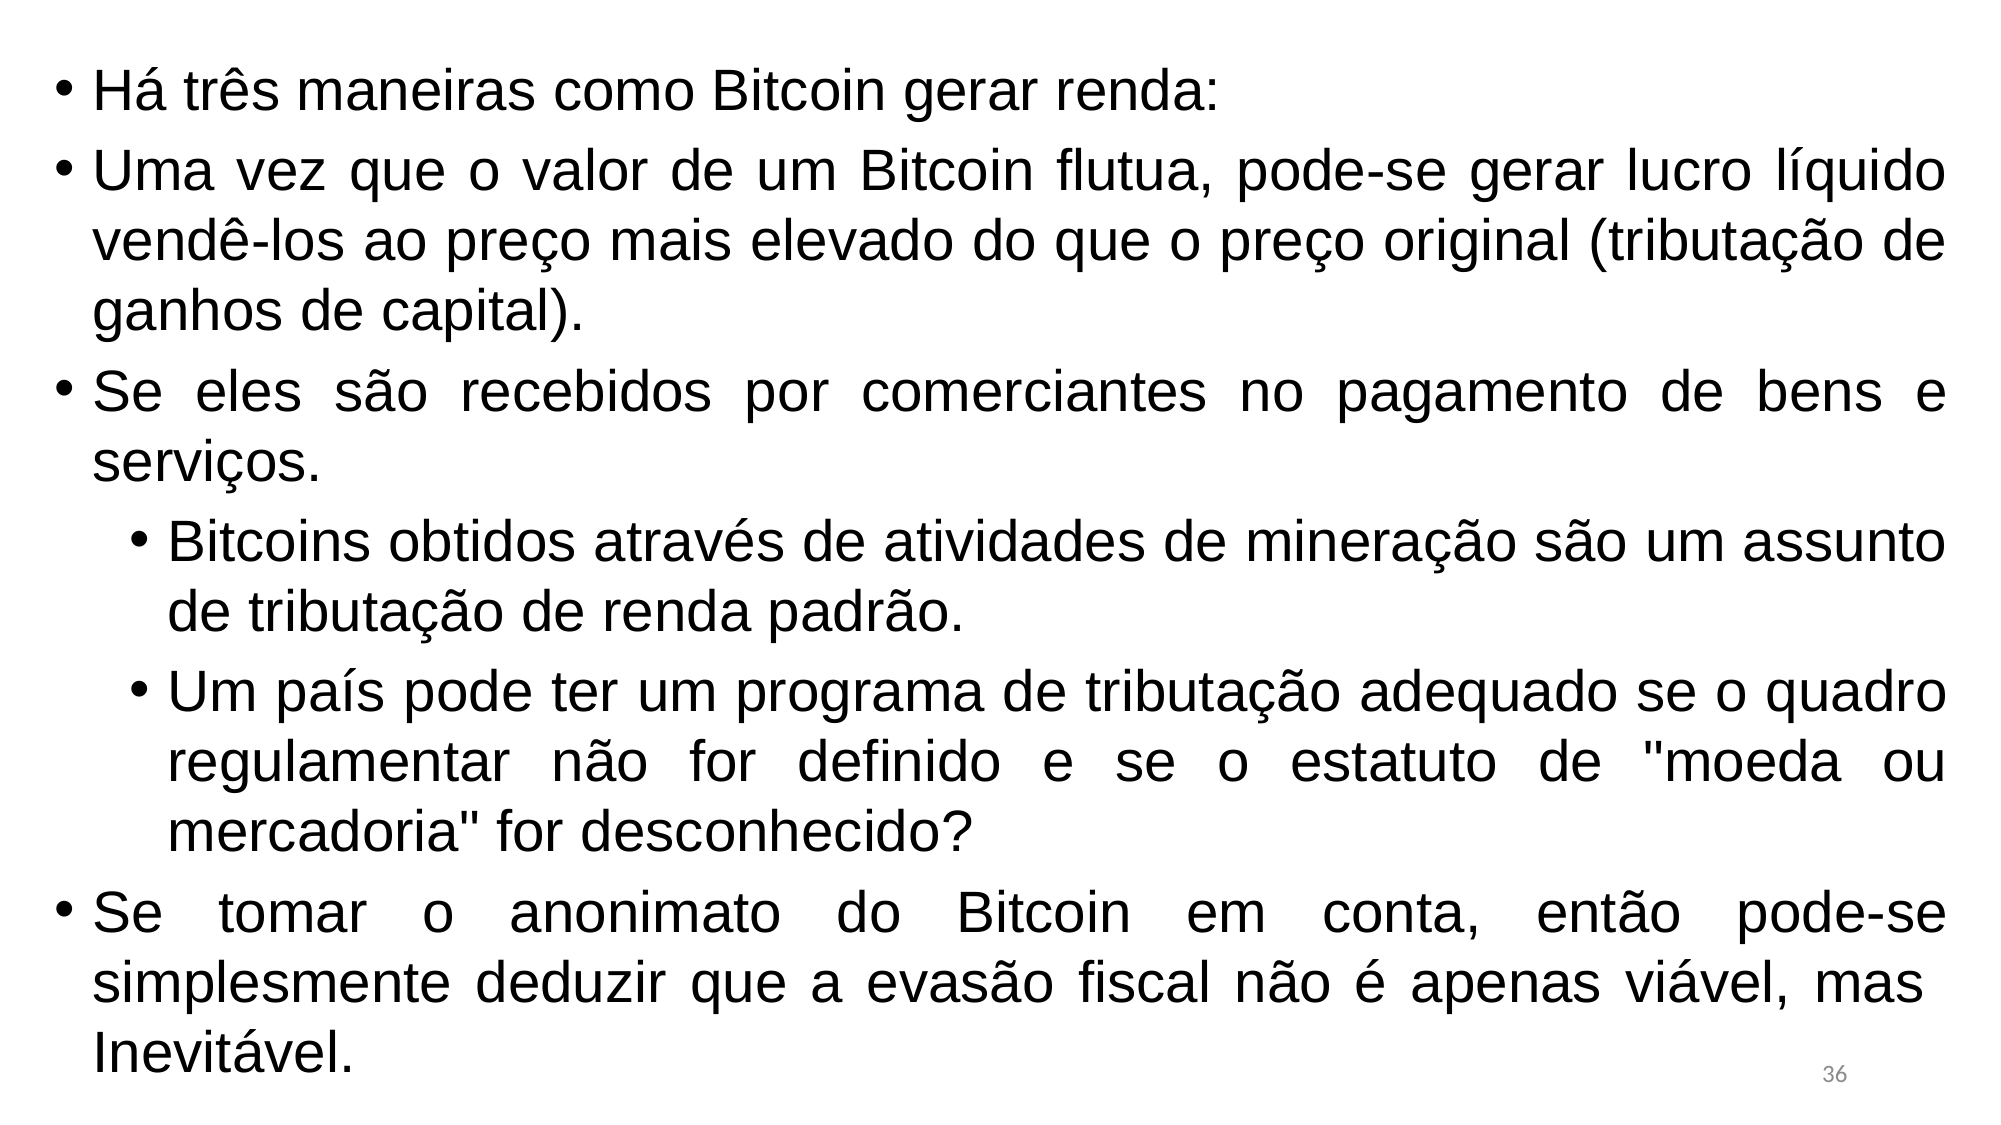

Há três maneiras como Bitcoin gerar renda:
Uma vez que o valor de um Bitcoin flutua, pode-se gerar lucro líquido vendê-los ao preço mais elevado do que o preço original (tributação de ganhos de capital).
Se eles são recebidos por comerciantes no pagamento de bens e serviços.
Bitcoins obtidos através de atividades de mineração são um assunto de tributação de renda padrão.
Um país pode ter um programa de tributação adequado se o quadro regulamentar não for definido e se o estatuto de "moeda ou mercadoria" for desconhecido?
Se tomar o anonimato do Bitcoin em conta, então pode-se simplesmente deduzir que a evasão fiscal não é apenas viável, mas  Inevitável.
36